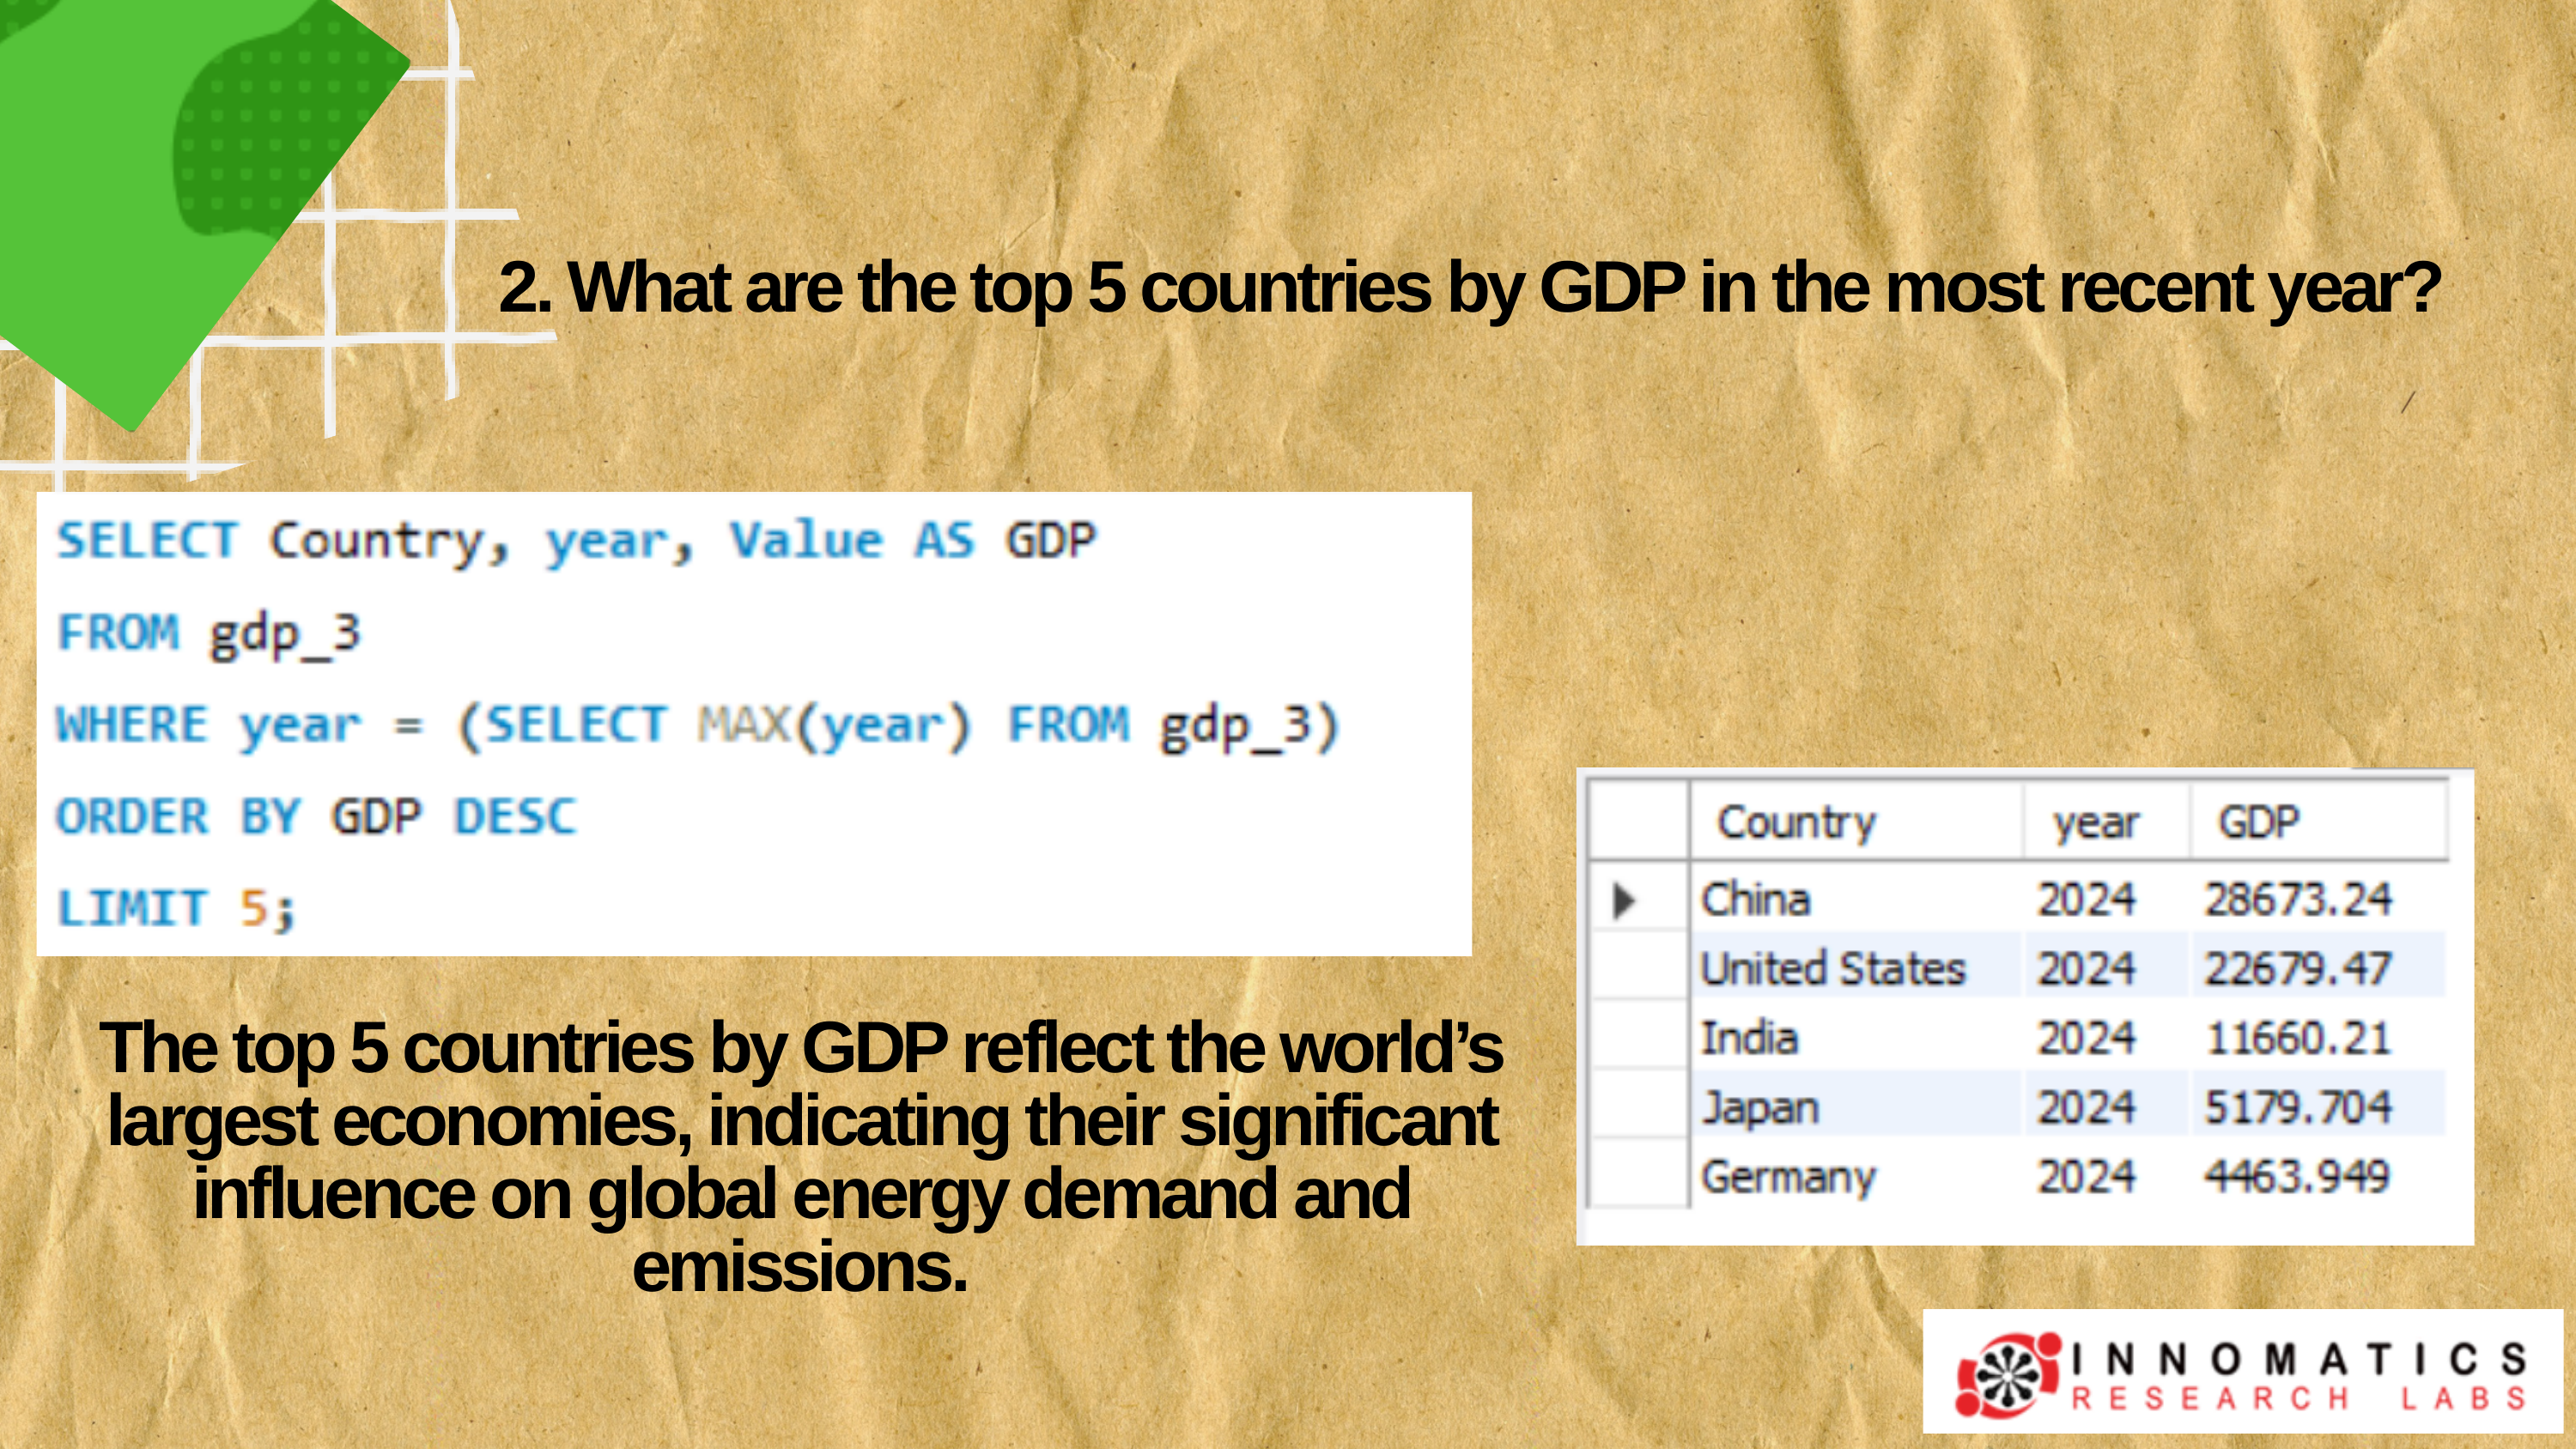

2. What are the top 5 countries by GDP in the most recent year?

The top 5 countries by GDP reflect the world’s largest economies, indicating their significant influence on global energy demand and emissions.